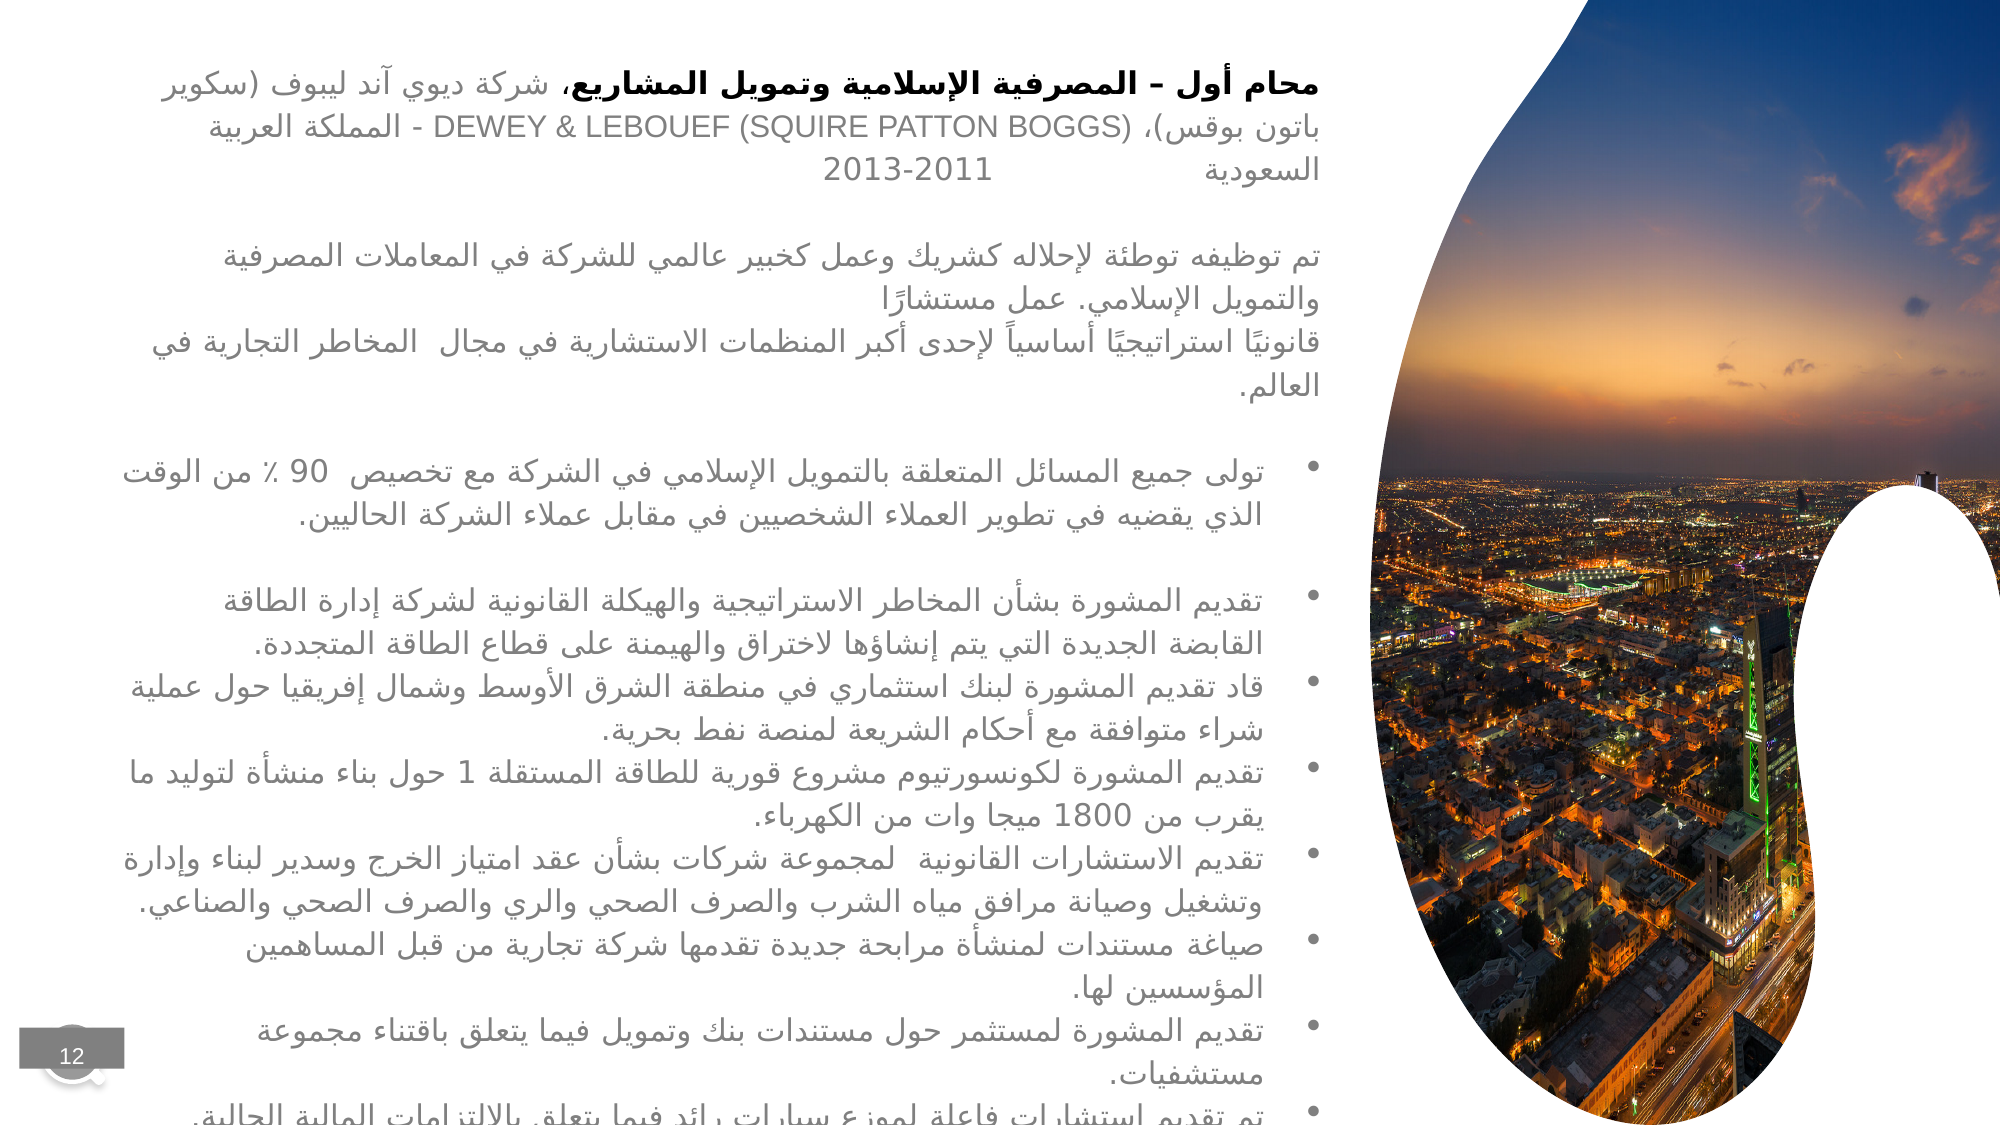

محام أول – المصرفية الإسلامية وتمويل المشاريع، شركة ديوي آند ليبوف (سكوير باتون بوقس)، DEWEY & LEBOUEF (SQUIRE PATTON BOGGS) - المملكة العربية السعودية                     2011-2013

تم توظيفه توطئة لإحلاله كشريك وعمل كخبير عالمي للشركة في المعاملات المصرفية والتمويل الإسلامي. عمل مستشارًا
قانونيًا استراتيجيًا أساسياً لإحدى أكبر المنظمات الاستشارية في مجال  المخاطر التجارية في العالم.

تولى جميع المسائل المتعلقة بالتمويل الإسلامي في الشركة مع تخصيص  90 ٪ من الوقت الذي يقضيه في تطوير العملاء الشخصيين في مقابل عملاء الشركة الحاليين.

تقديم المشورة بشأن المخاطر الاستراتيجية والهيكلة القانونية لشركة إدارة الطاقة القابضة الجديدة التي يتم إنشاؤها لاختراق والهيمنة على قطاع الطاقة المتجددة.
قاد تقديم المشورة لبنك استثماري في منطقة الشرق الأوسط وشمال إفريقيا حول عملية شراء متوافقة مع أحكام الشريعة لمنصة نفط بحرية.
تقديم المشورة لكونسورتيوم مشروع قورية للطاقة المستقلة 1 حول بناء منشأة لتوليد ما يقرب من 1800 ميجا وات من الكهرباء.
تقديم الاستشارات القانونية  لمجموعة شركات بشأن عقد امتياز الخرج وسدير لبناء وإدارة وتشغيل وصيانة مرافق مياه الشرب والصرف الصحي والري والصرف الصحي والصناعي.
صياغة مستندات لمنشأة مرابحة جديدة تقدمها شركة تجارية من قبل المساهمين المؤسسين لها.
تقديم المشورة لمستثمر حول مستندات بنك وتمويل فيما يتعلق باقتناء مجموعة مستشفيات.
تم تقديم استشارات فاعلة لموزع سيارات رائد فيما يتعلق بالالتزامات المالية الحالية.
تقديم المشورة وصياغة اتفاقية تعديل خدمات الصرف الصحي في المنطقة الوسطى من المملكة العربية السعودية.
تقديم الاستشارات القانونية لأحد أكبر التكتلات السعودية في الشؤون الاستراتيجية والمالية للشركات.
صياغة وثائق الامتثال للشريعة لصندوق عقاري.

12